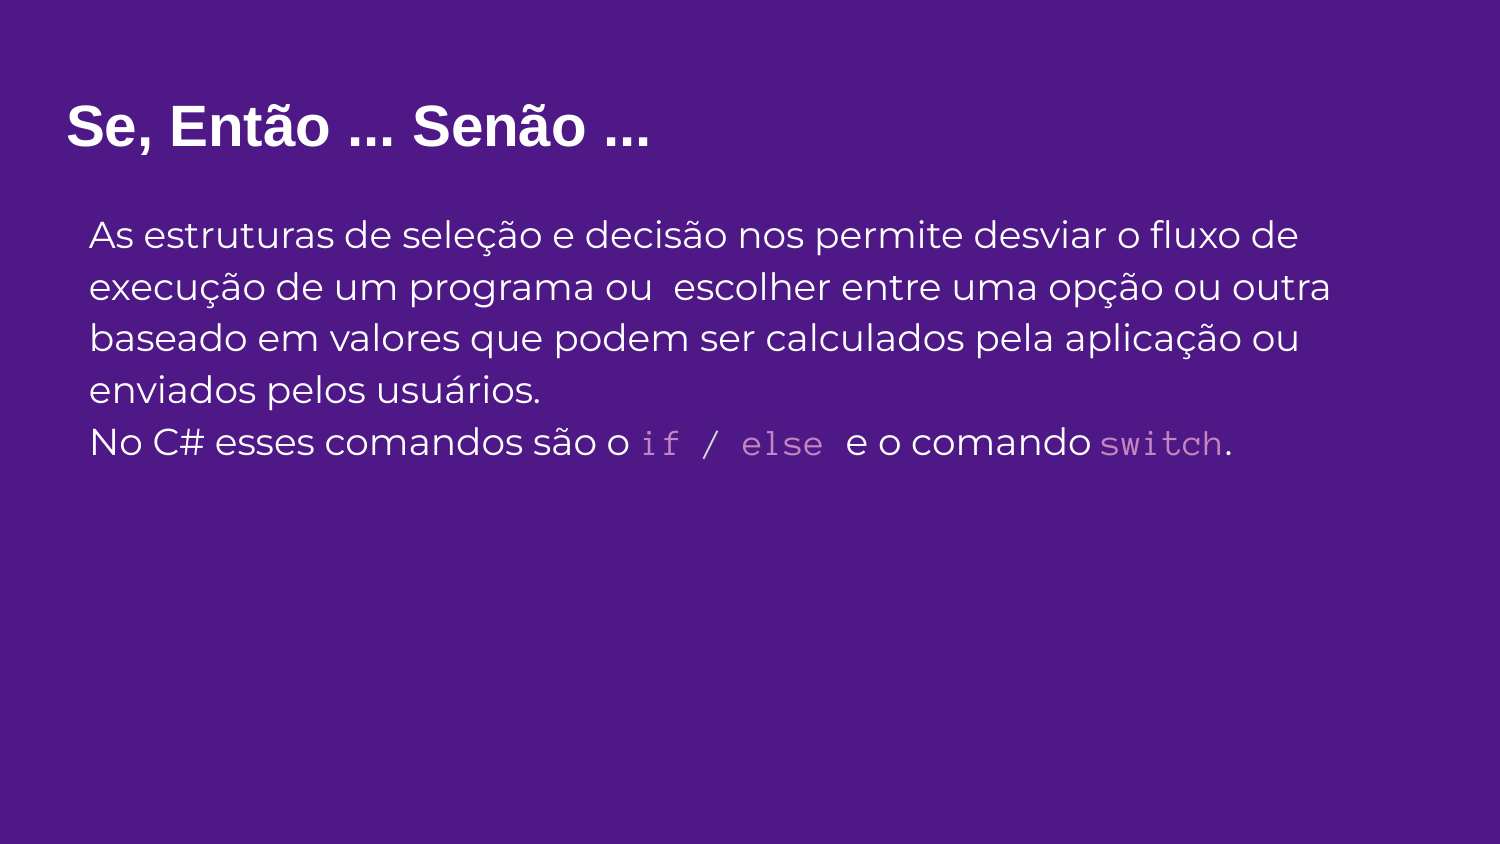

# Se, Então ... Senão ...
As estruturas de seleção e decisão nos permite desviar o fluxo de execução de um programa ou  escolher entre uma opção ou outra baseado em valores que podem ser calculados pela aplicação ou enviados pelos usuários.
No C# esses comandos são o if / else e o comando switch.